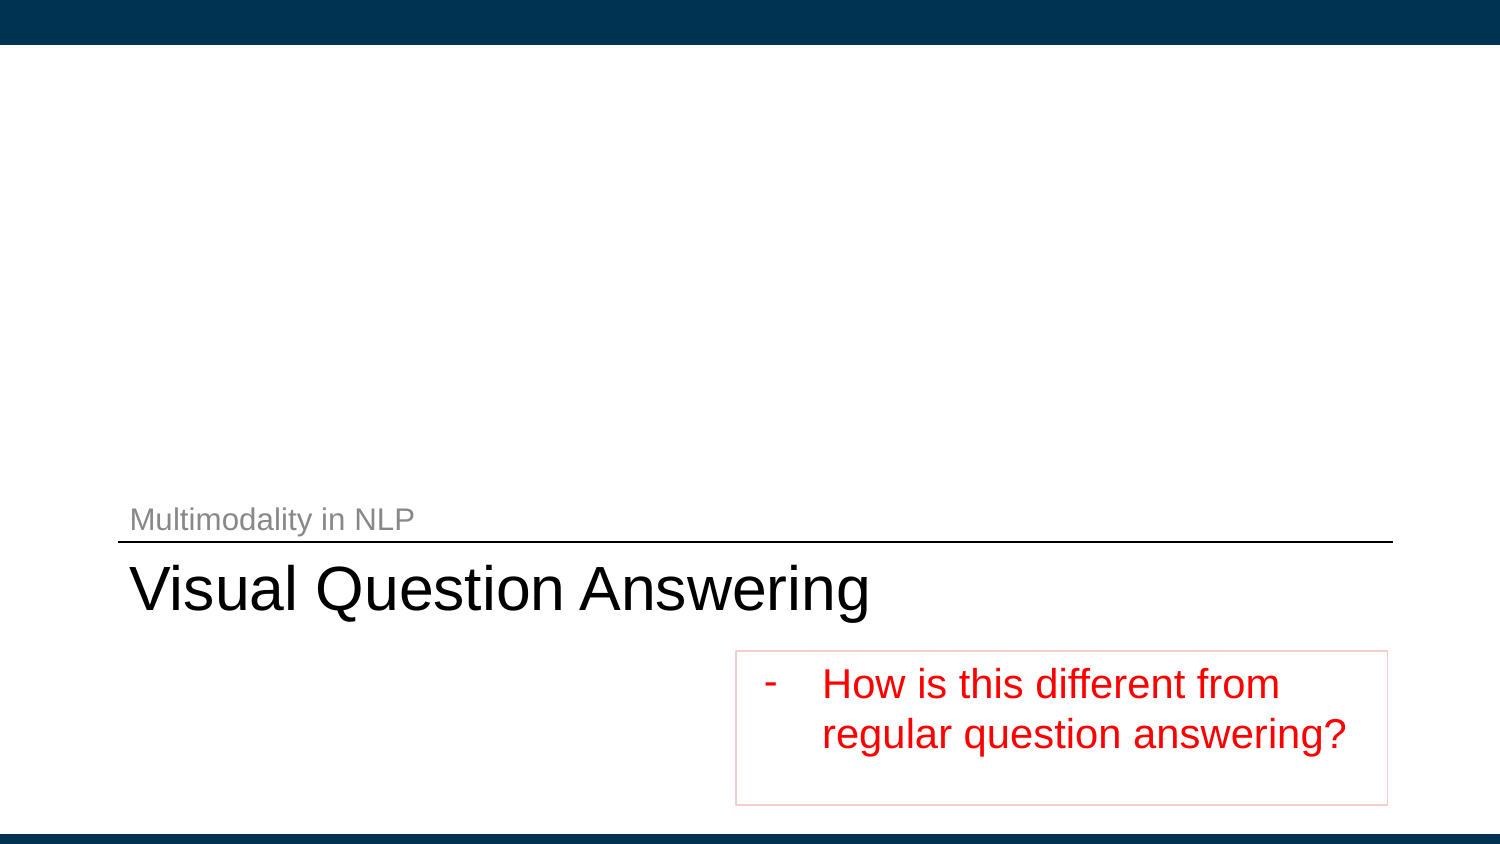

Multimodality in NLP
# Visual Question Answering
How is this different from regular question answering?